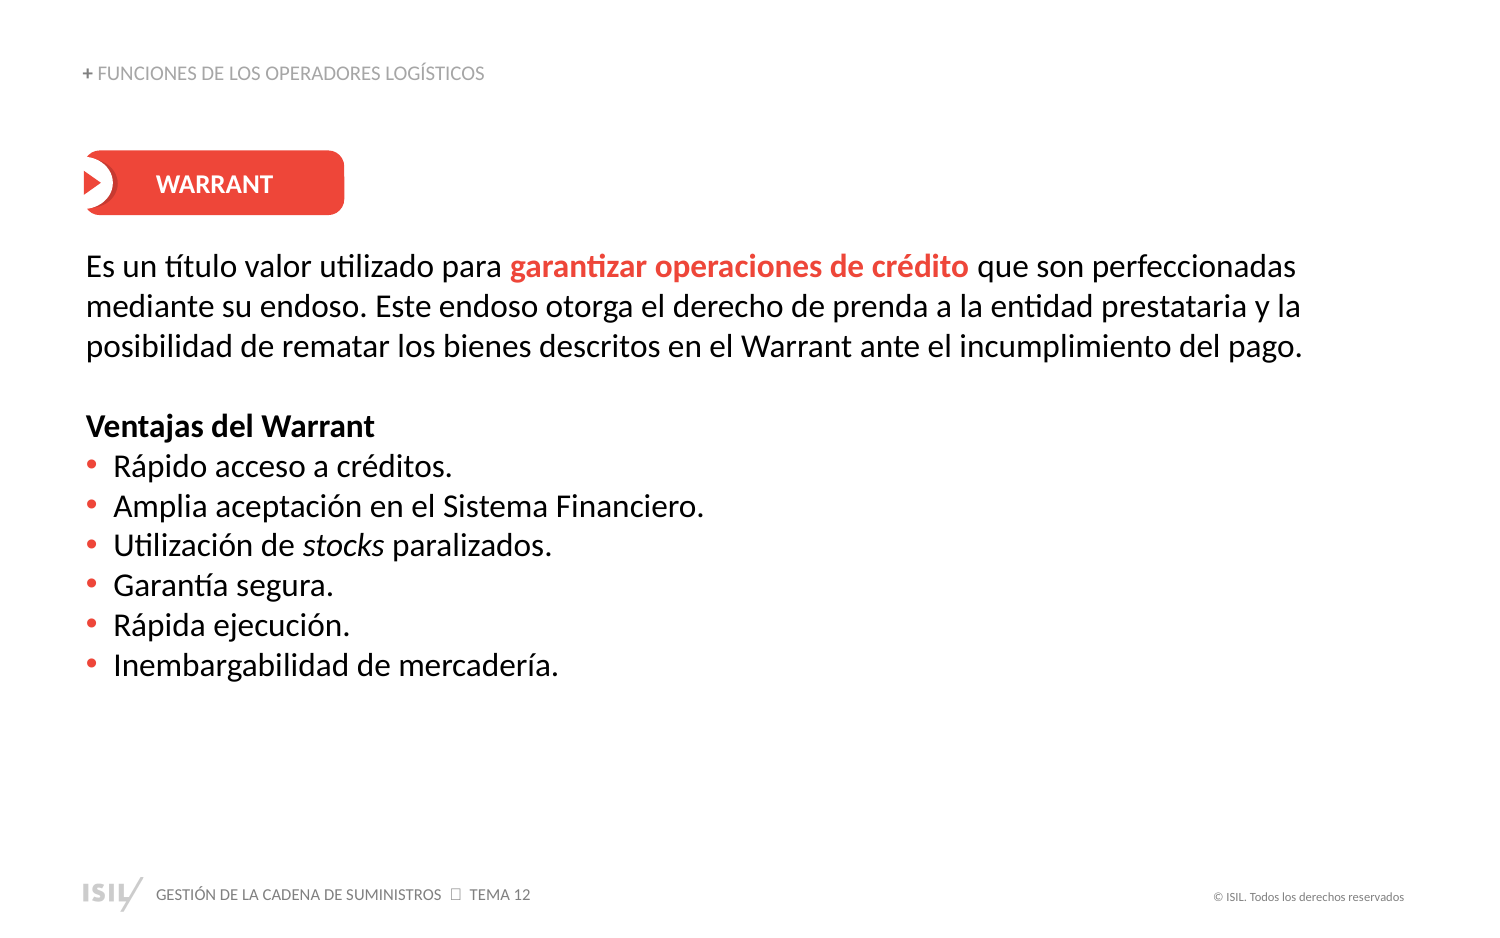

+ FUNCIONES DE LOS OPERADORES LOGÍSTICOS
WARRANT

Es un título valor utilizado para garantizar operaciones de crédito que son perfeccionadas mediante su endoso. Este endoso otorga el derecho de prenda a la entidad prestataria y la posibilidad de rematar los bienes descritos en el Warrant ante el incumplimiento del pago.

Ventajas del Warrant
Rápido acceso a créditos.
Amplia aceptación en el Sistema Financiero.
Utilización de stocks paralizados.
Garantía segura.
Rápida ejecución.
Inembargabilidad de mercadería.